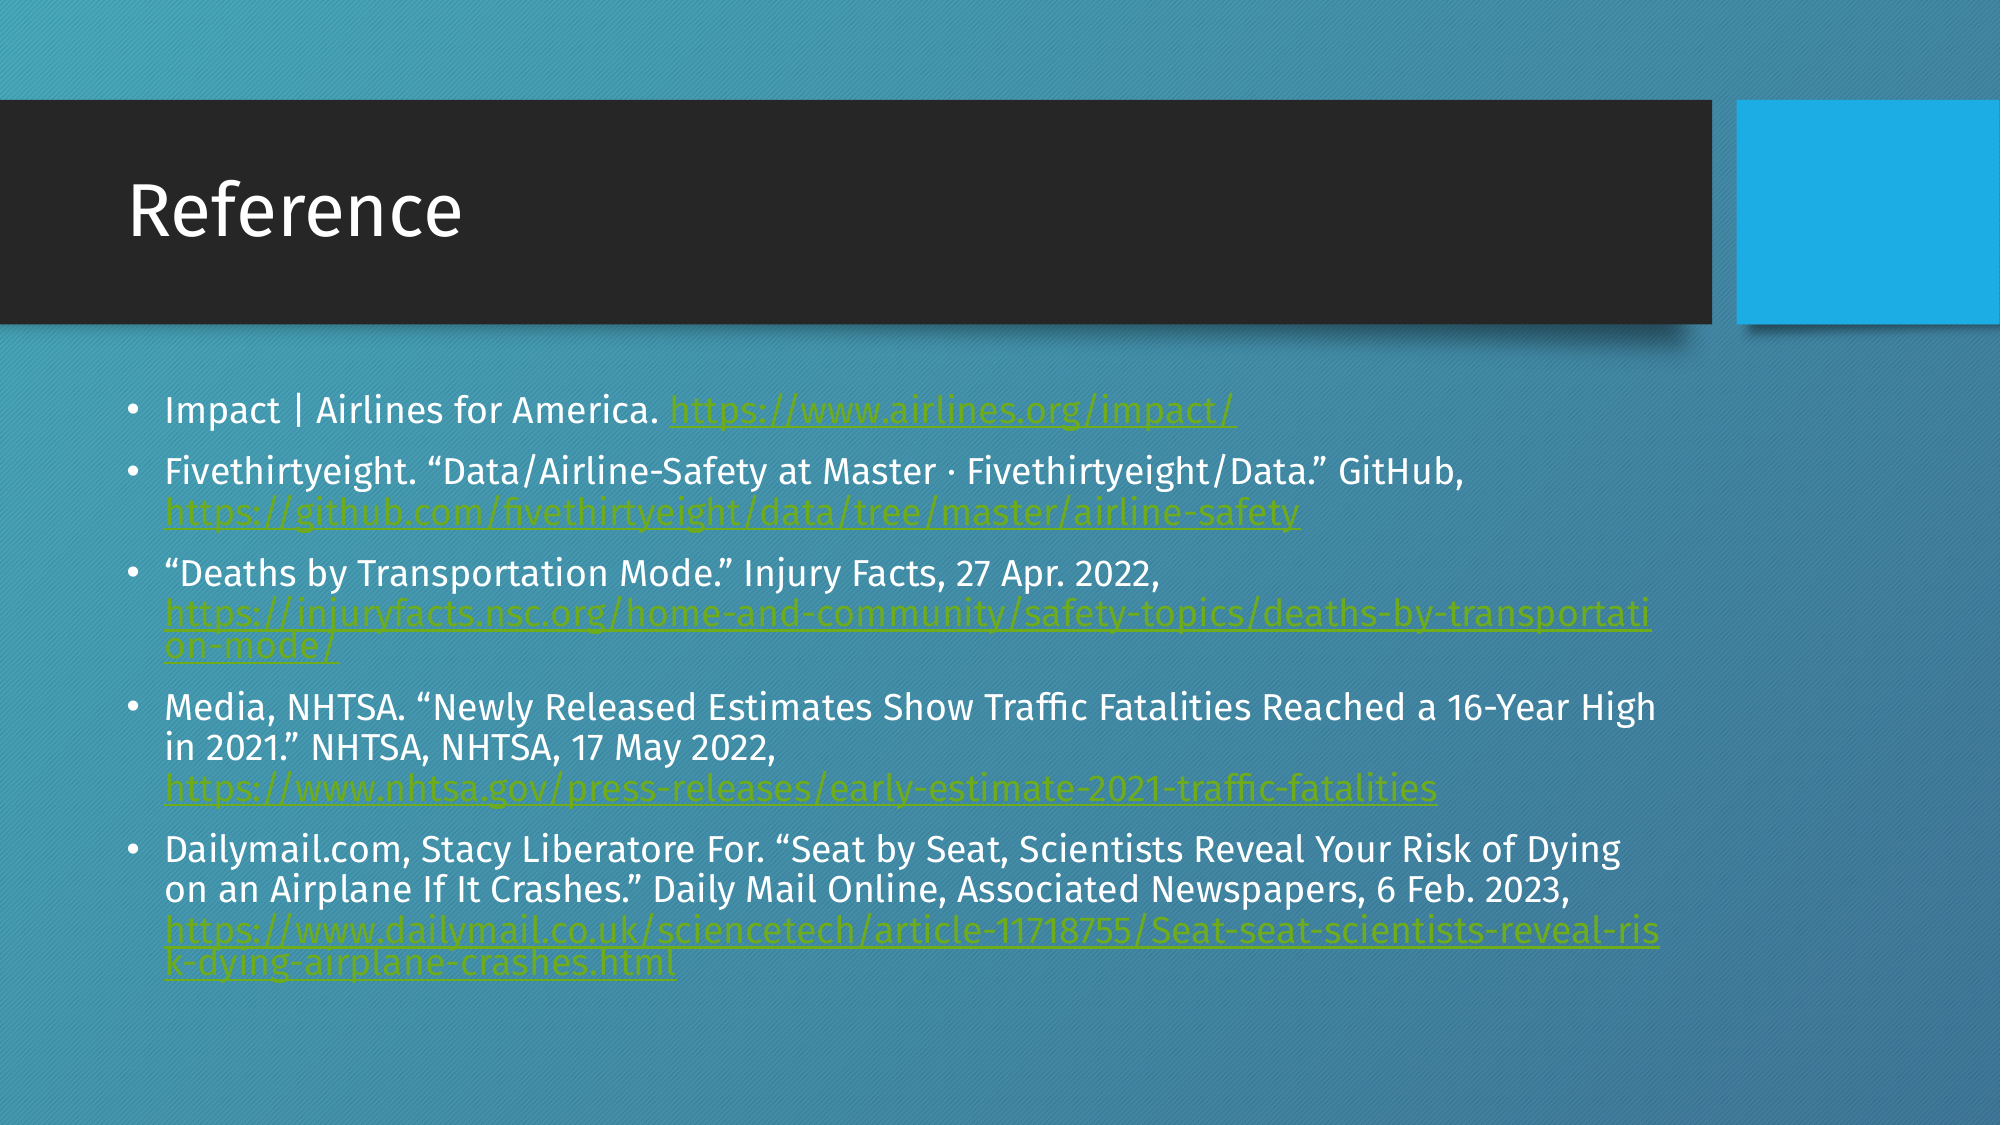

# Reference
Impact | Airlines for America. https://www.airlines.org/impact/
Fivethirtyeight. “Data/Airline-Safety at Master · Fivethirtyeight/Data.” GitHub, https://github.com/fivethirtyeight/data/tree/master/airline-safety
“Deaths by Transportation Mode.” Injury Facts, 27 Apr. 2022, https://injuryfacts.nsc.org/home-and-community/safety-topics/deaths-by-transportation-mode/
Media, NHTSA. “Newly Released Estimates Show Traffic Fatalities Reached a 16-Year High in 2021.” NHTSA, NHTSA, 17 May 2022, https://www.nhtsa.gov/press-releases/early-estimate-2021-traffic-fatalities
Dailymail.com, Stacy Liberatore For. “Seat by Seat, Scientists Reveal Your Risk of Dying on an Airplane If It Crashes.” Daily Mail Online, Associated Newspapers, 6 Feb. 2023, https://www.dailymail.co.uk/sciencetech/article-11718755/Seat-seat-scientists-reveal-risk-dying-airplane-crashes.html